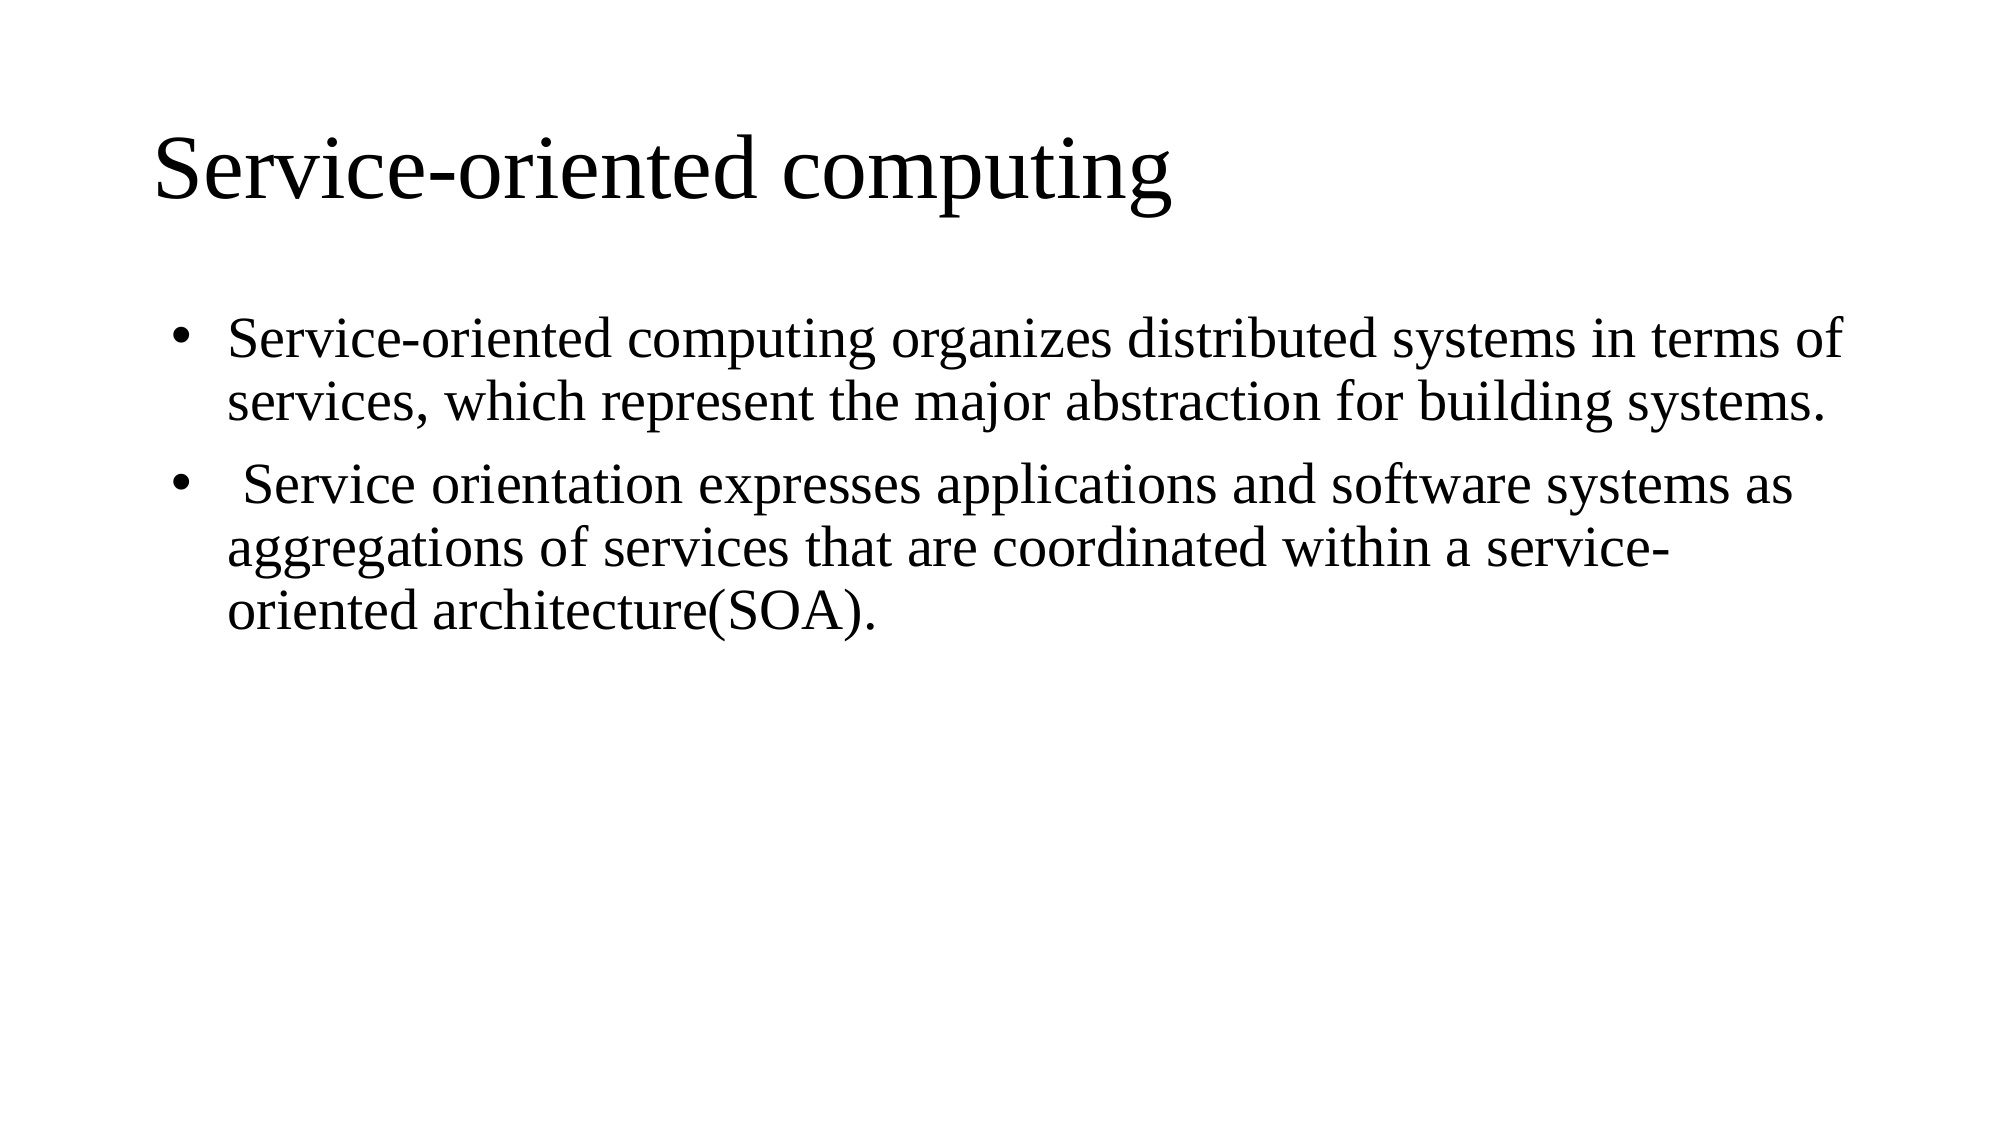

# Service-oriented computing
Service-oriented computing organizes distributed systems in terms of services, which represent the major abstraction for building systems.
 Service orientation expresses applications and software systems as aggregations of services that are coordinated within a service-oriented architecture(SOA).